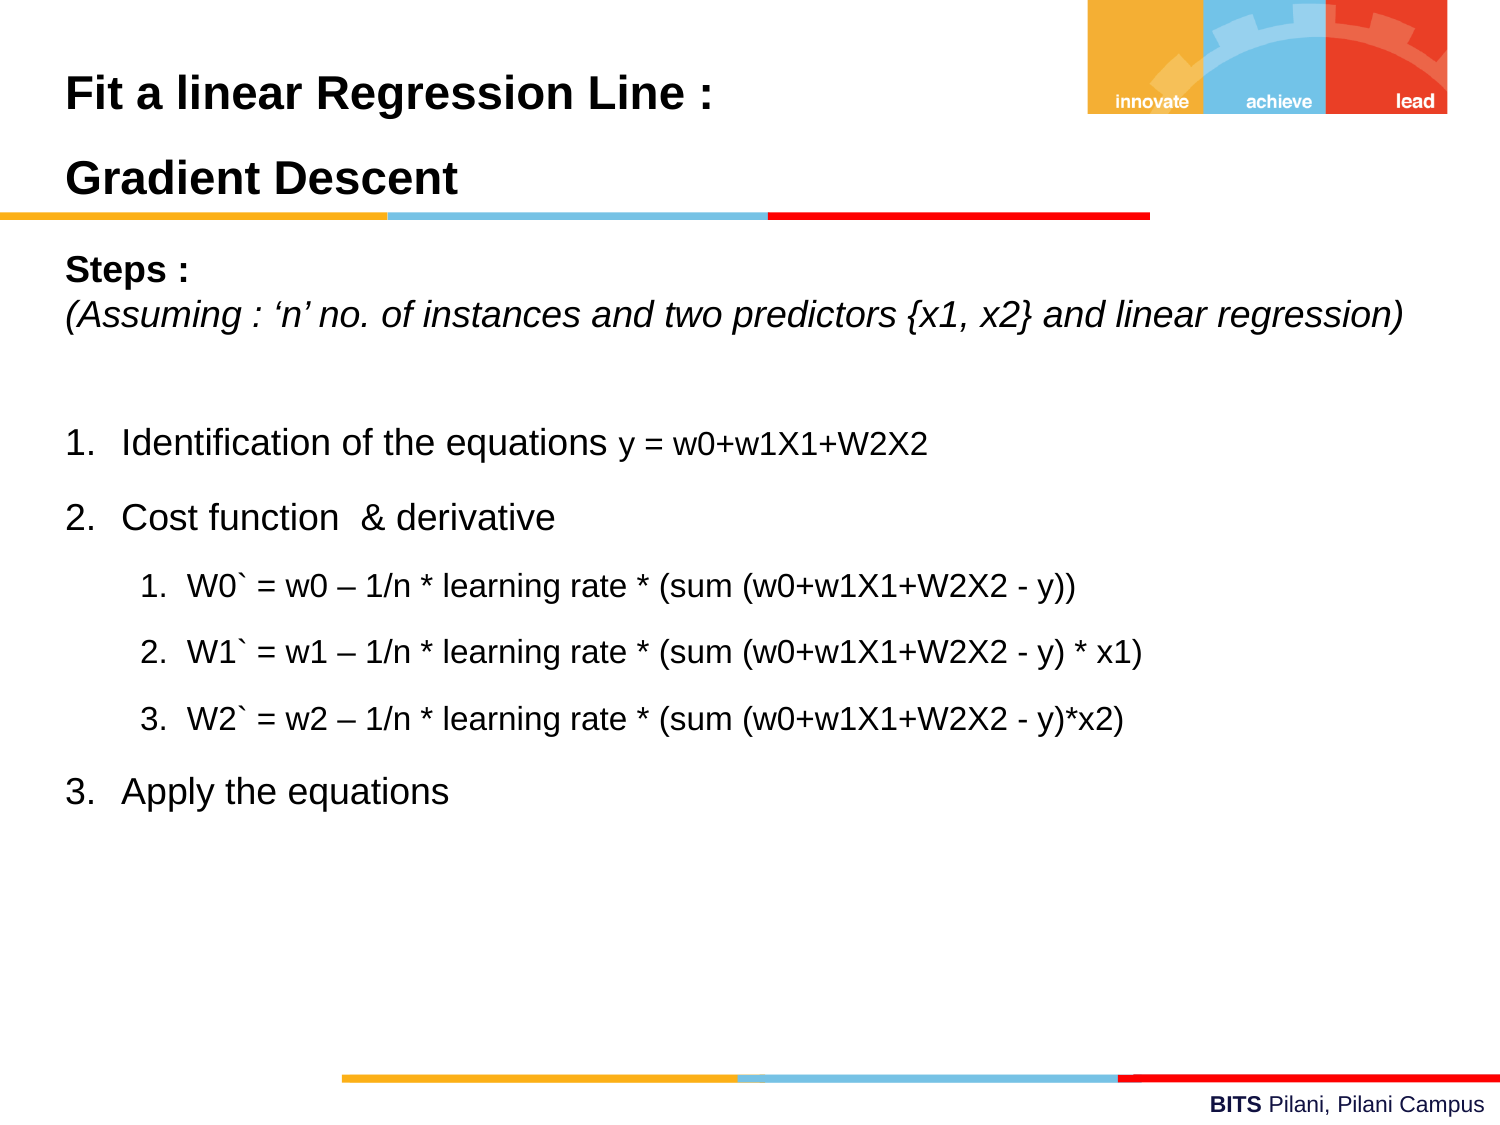

Fit a linear Regression Line :
Gradient Descent
Steps :
(Assuming : ‘n’ no. of instances and two predictors {x1, x2} and linear regression)

Identification of the equations y = w0+w1X1+W2X2
Cost function  & derivative
W0` = w0 – 1/n * learning rate * (sum (w0+w1X1+W2X2 - y))
W1` = w1 – 1/n * learning rate * (sum (w0+w1X1+W2X2 - y) * x1)
W2` = w2 – 1/n * learning rate * (sum (w0+w1X1+W2X2 - y)*x2)
Apply the equations